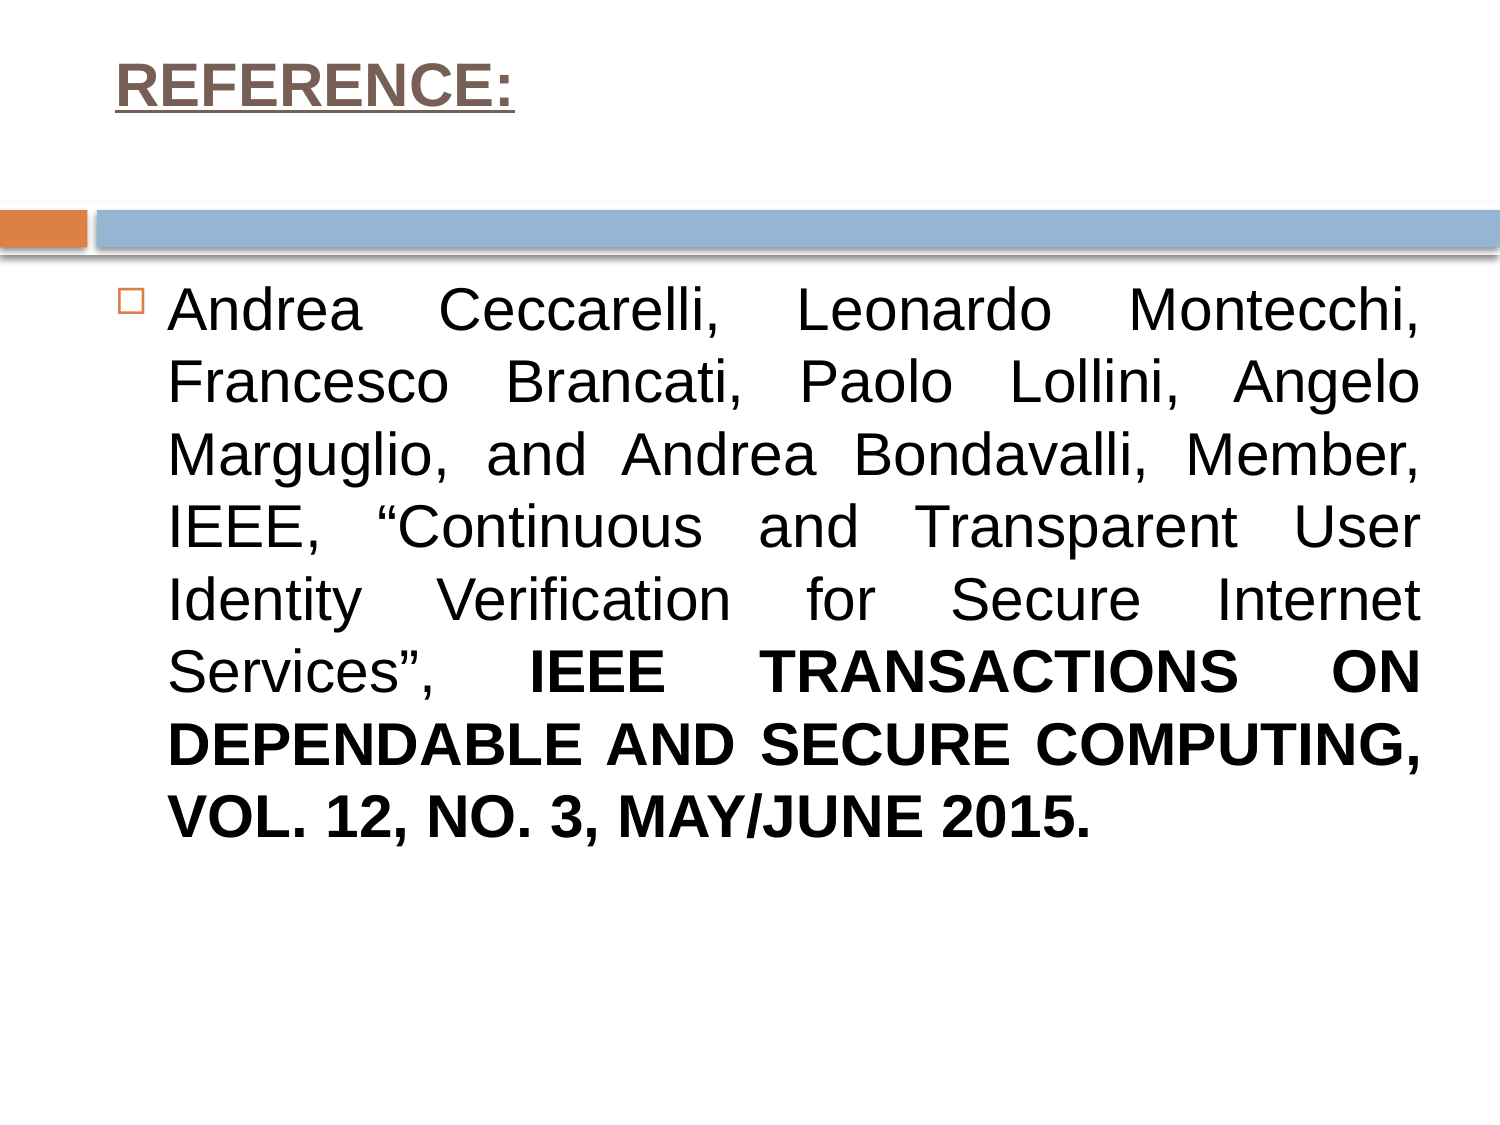

# REFERENCE:
Andrea Ceccarelli, Leonardo Montecchi, Francesco Brancati, Paolo Lollini, Angelo Marguglio, and Andrea Bondavalli, Member, IEEE, “Continuous and Transparent User Identity Verification for Secure Internet Services”, IEEE TRANSACTIONS ON DEPENDABLE AND SECURE COMPUTING, VOL. 12, NO. 3, MAY/JUNE 2015.